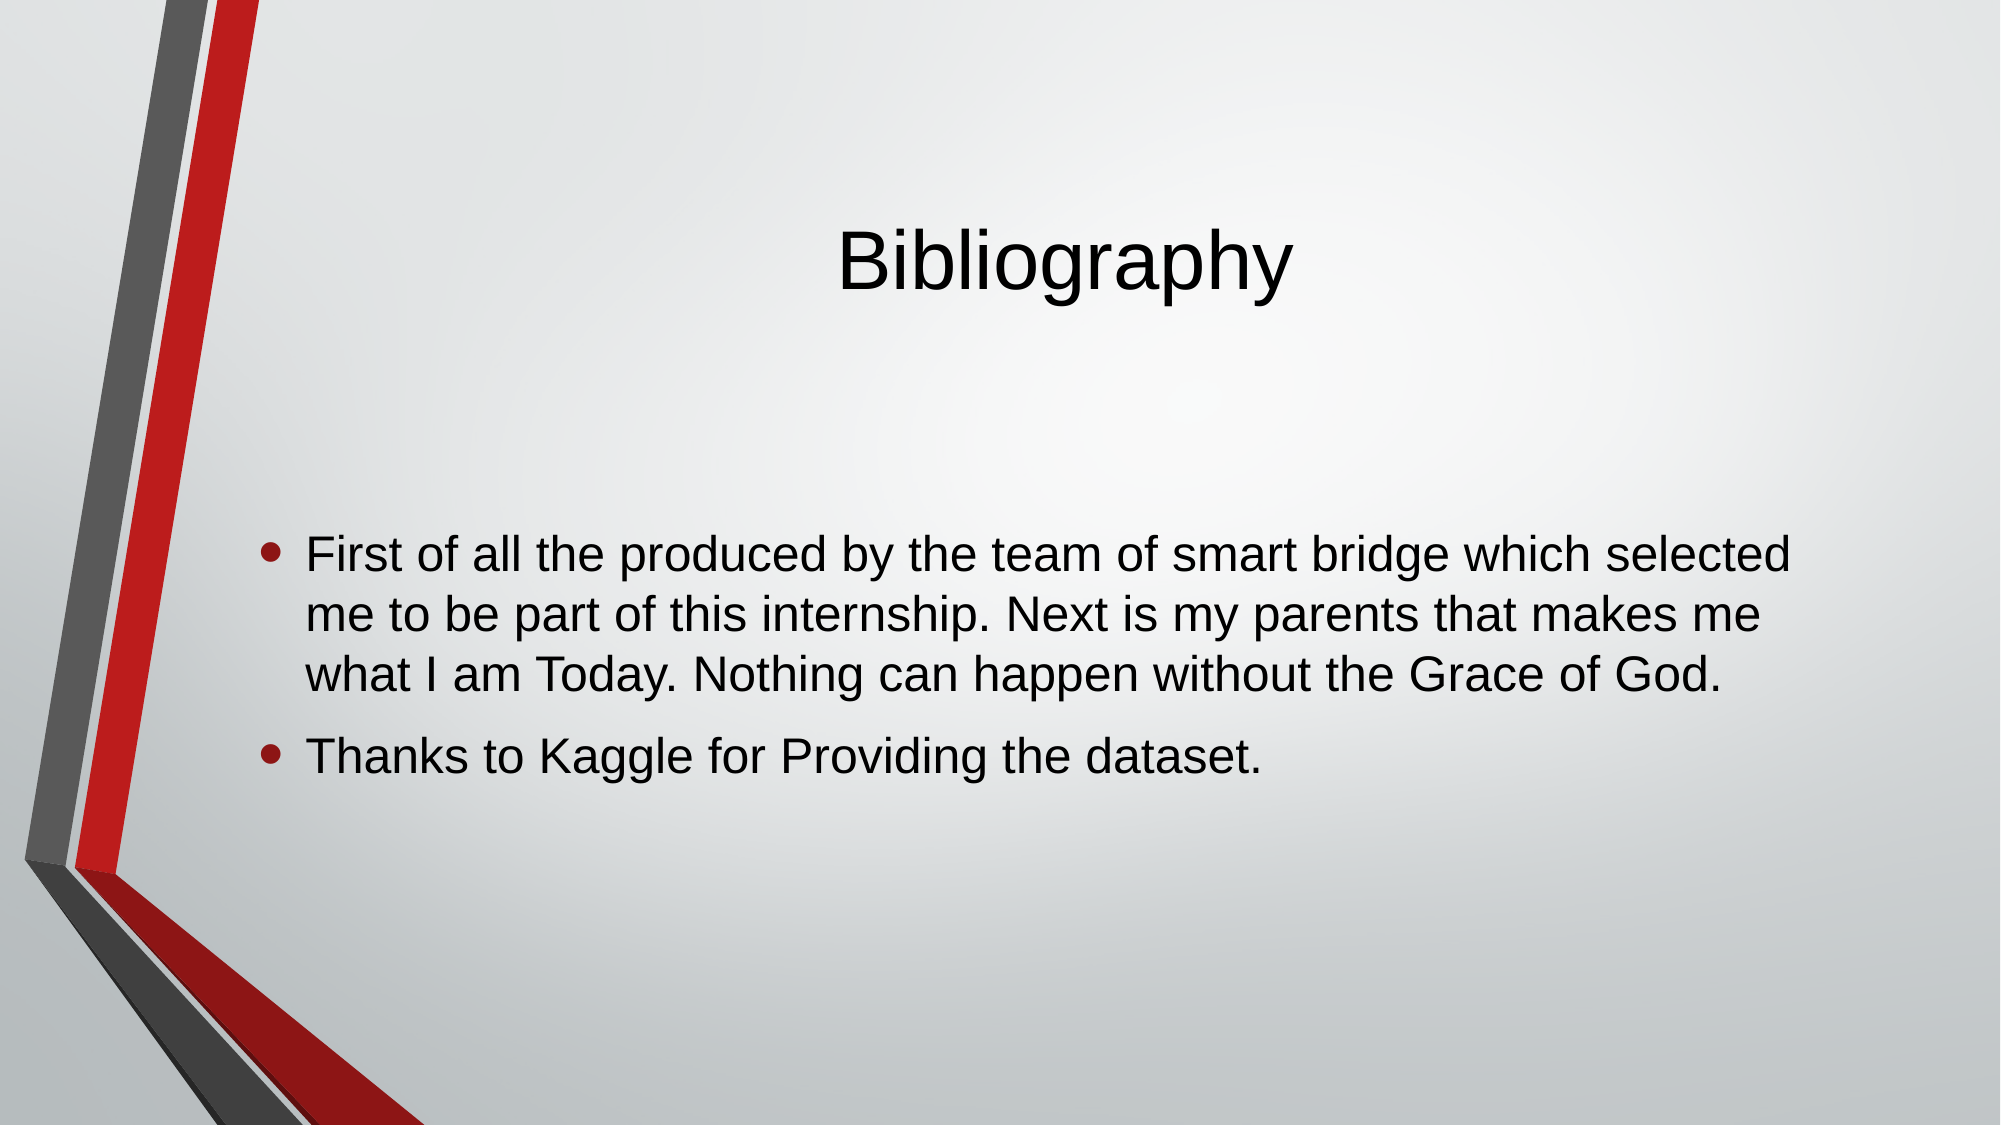

# Bibliography
First of all the produced by the team of smart bridge which selected me to be part of this internship. Next is my parents that makes me what I am Today. Nothing can happen without the Grace of God.
Thanks to Kaggle for Providing the dataset.